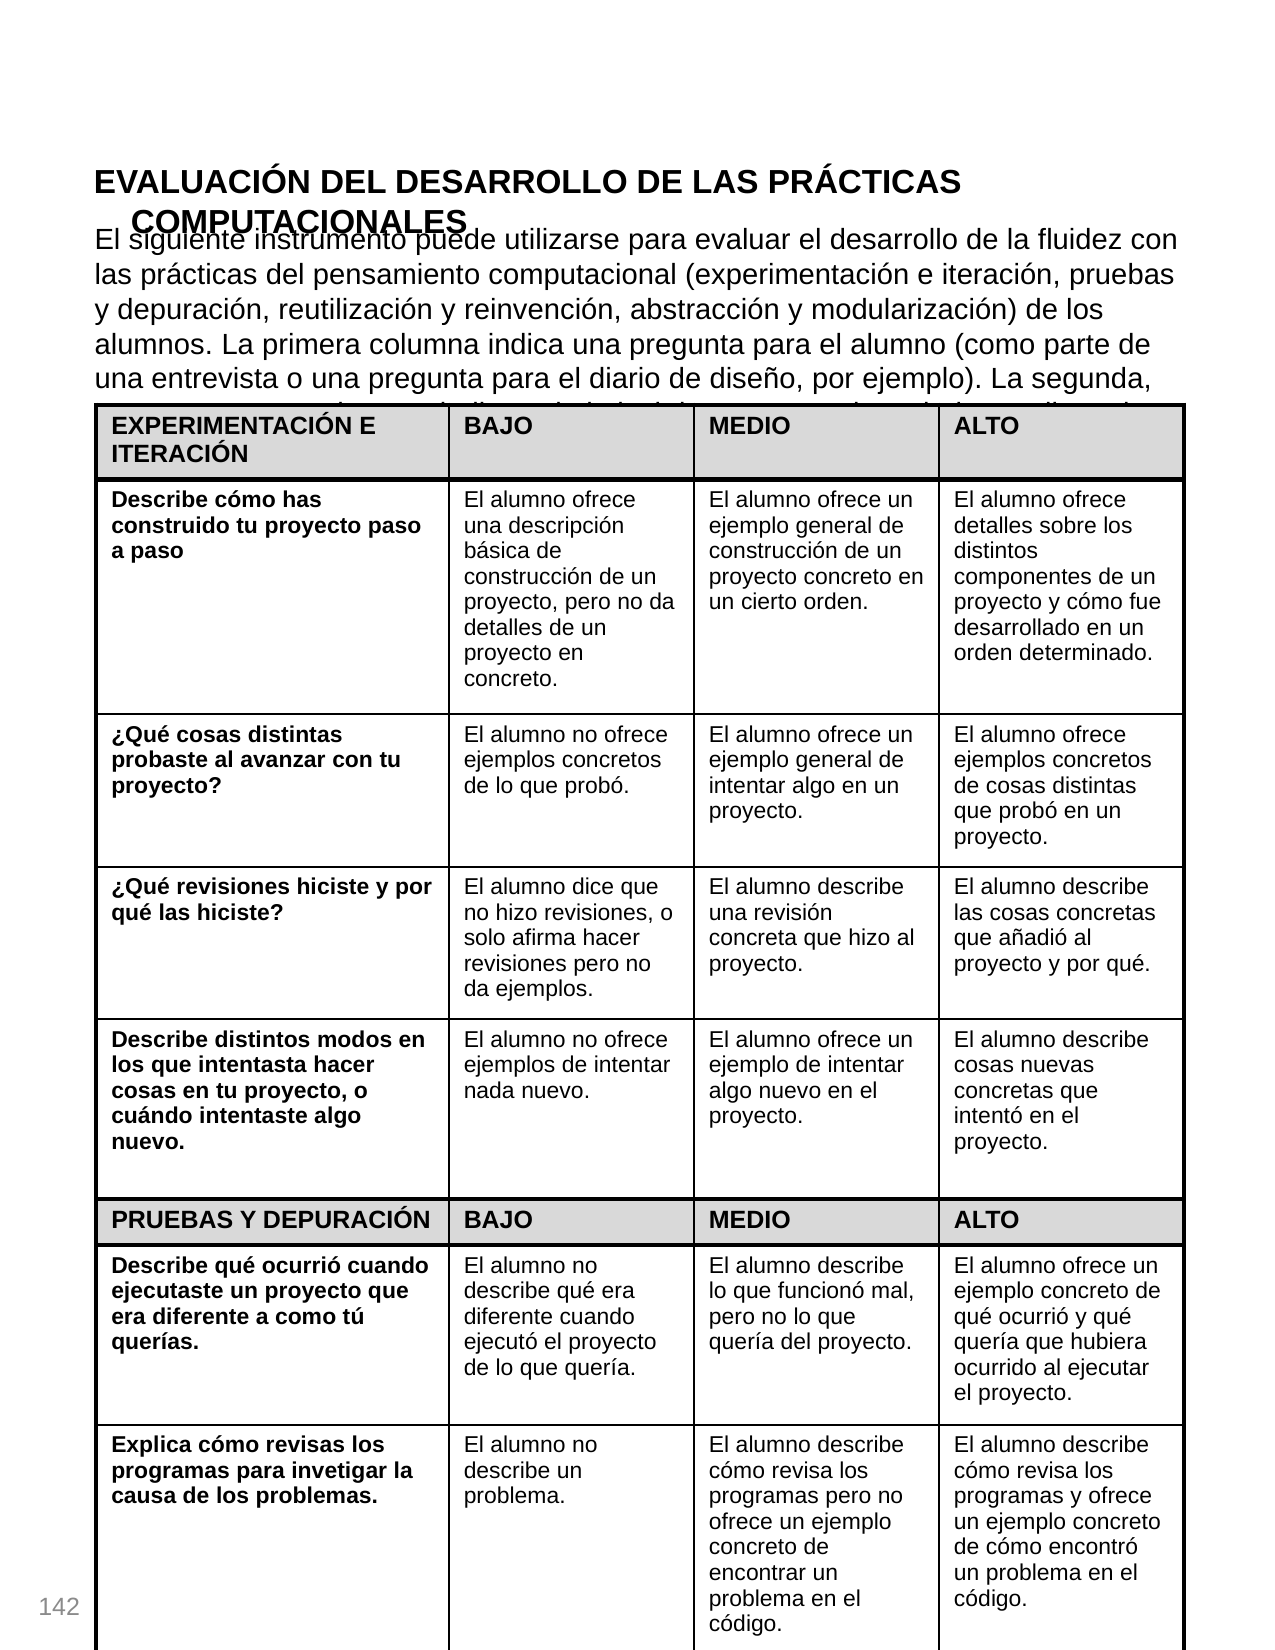

EVALUACIÓN DEL DESARROLLO DE LAS PRÁCTICAS COMPUTACIONALES
El siguiente instrumento puede utilizarse para evaluar el desarrollo de la fluidez con las prácticas del pensamiento computacional (experimentación e iteración, pruebas y depuración, reutilización y reinvención, abstracción y modularización) de los alumnos. La primera columna indica una pregunta para el alumno (como parte de una entrevista o una pregunta para el diario de diseño, por ejemplo). La segunda, tercera y cuarta columnas indican si el nivel de competencia es bajo, medio o alto.
| EXPERIMENTACIÓN E ITERACIÓN | BAJO | MEDIO | ALTO |
| --- | --- | --- | --- |
| Describe cómo has construido tu proyecto paso a paso | El alumno ofrece una descripción básica de construcción de un proyecto, pero no da detalles de un proyecto en concreto. | El alumno ofrece un ejemplo general de construcción de un proyecto concreto en un cierto orden. | El alumno ofrece detalles sobre los distintos componentes de un proyecto y cómo fue desarrollado en un orden determinado. |
| ¿Qué cosas distintas probaste al avanzar con tu proyecto? | El alumno no ofrece ejemplos concretos de lo que probó. | El alumno ofrece un ejemplo general de intentar algo en un proyecto. | El alumno ofrece ejemplos concretos de cosas distintas que probó en un proyecto. |
| ¿Qué revisiones hiciste y por qué las hiciste? | El alumno dice que no hizo revisiones, o solo afirma hacer revisiones pero no da ejemplos. | El alumno describe una revisión concreta que hizo al proyecto. | El alumno describe las cosas concretas que añadió al proyecto y por qué. |
| Describe distintos modos en los que intentasta hacer cosas en tu proyecto, o cuándo intentaste algo nuevo. | El alumno no ofrece ejemplos de intentar nada nuevo. | El alumno ofrece un ejemplo de intentar algo nuevo en el proyecto. | El alumno describe cosas nuevas concretas que intentó en el proyecto. |
| PRUEBAS Y DEPURACIÓN | BAJO | MEDIO | ALTO |
| Describe qué ocurrió cuando ejecutaste un proyecto que era diferente a como tú querías. | El alumno no describe qué era diferente cuando ejecutó el proyecto de lo que quería. | El alumno describe lo que funcionó mal, pero no lo que quería del proyecto. | El alumno ofrece un ejemplo concreto de qué ocurrió y qué quería que hubiera ocurrido al ejecutar el proyecto. |
| Explica cómo revisas los programas para invetigar la causa de los problemas. | El alumno no describe un problema. | El alumno describe cómo revisa los programas pero no ofrece un ejemplo concreto de encontrar un problema en el código. | El alumno describe cómo revisa los programas y ofrece un ejemplo concreto de cómo encontró un problema en el código. |
| Describe cómo hiciste cambios y probaste lo que ocurría. | El alumno no describe qué problemas tenía ni la solución. | El alumno describe un ejemplo general de hacer un cambio y probar para ver si funciona. | El alumno ofrece un ejemplo concreto de hacer un cambio y probar para ver si funciona. |
| Describe cómo consideraste otros modos de solucionar un problema. | El alumno no ofrece un ejemplo de una solución a un problema. | El alumno describe un ejemplo general de solucionar un problema. | El alumno describe un ejemplo concreto de solucionar un problema. |
142